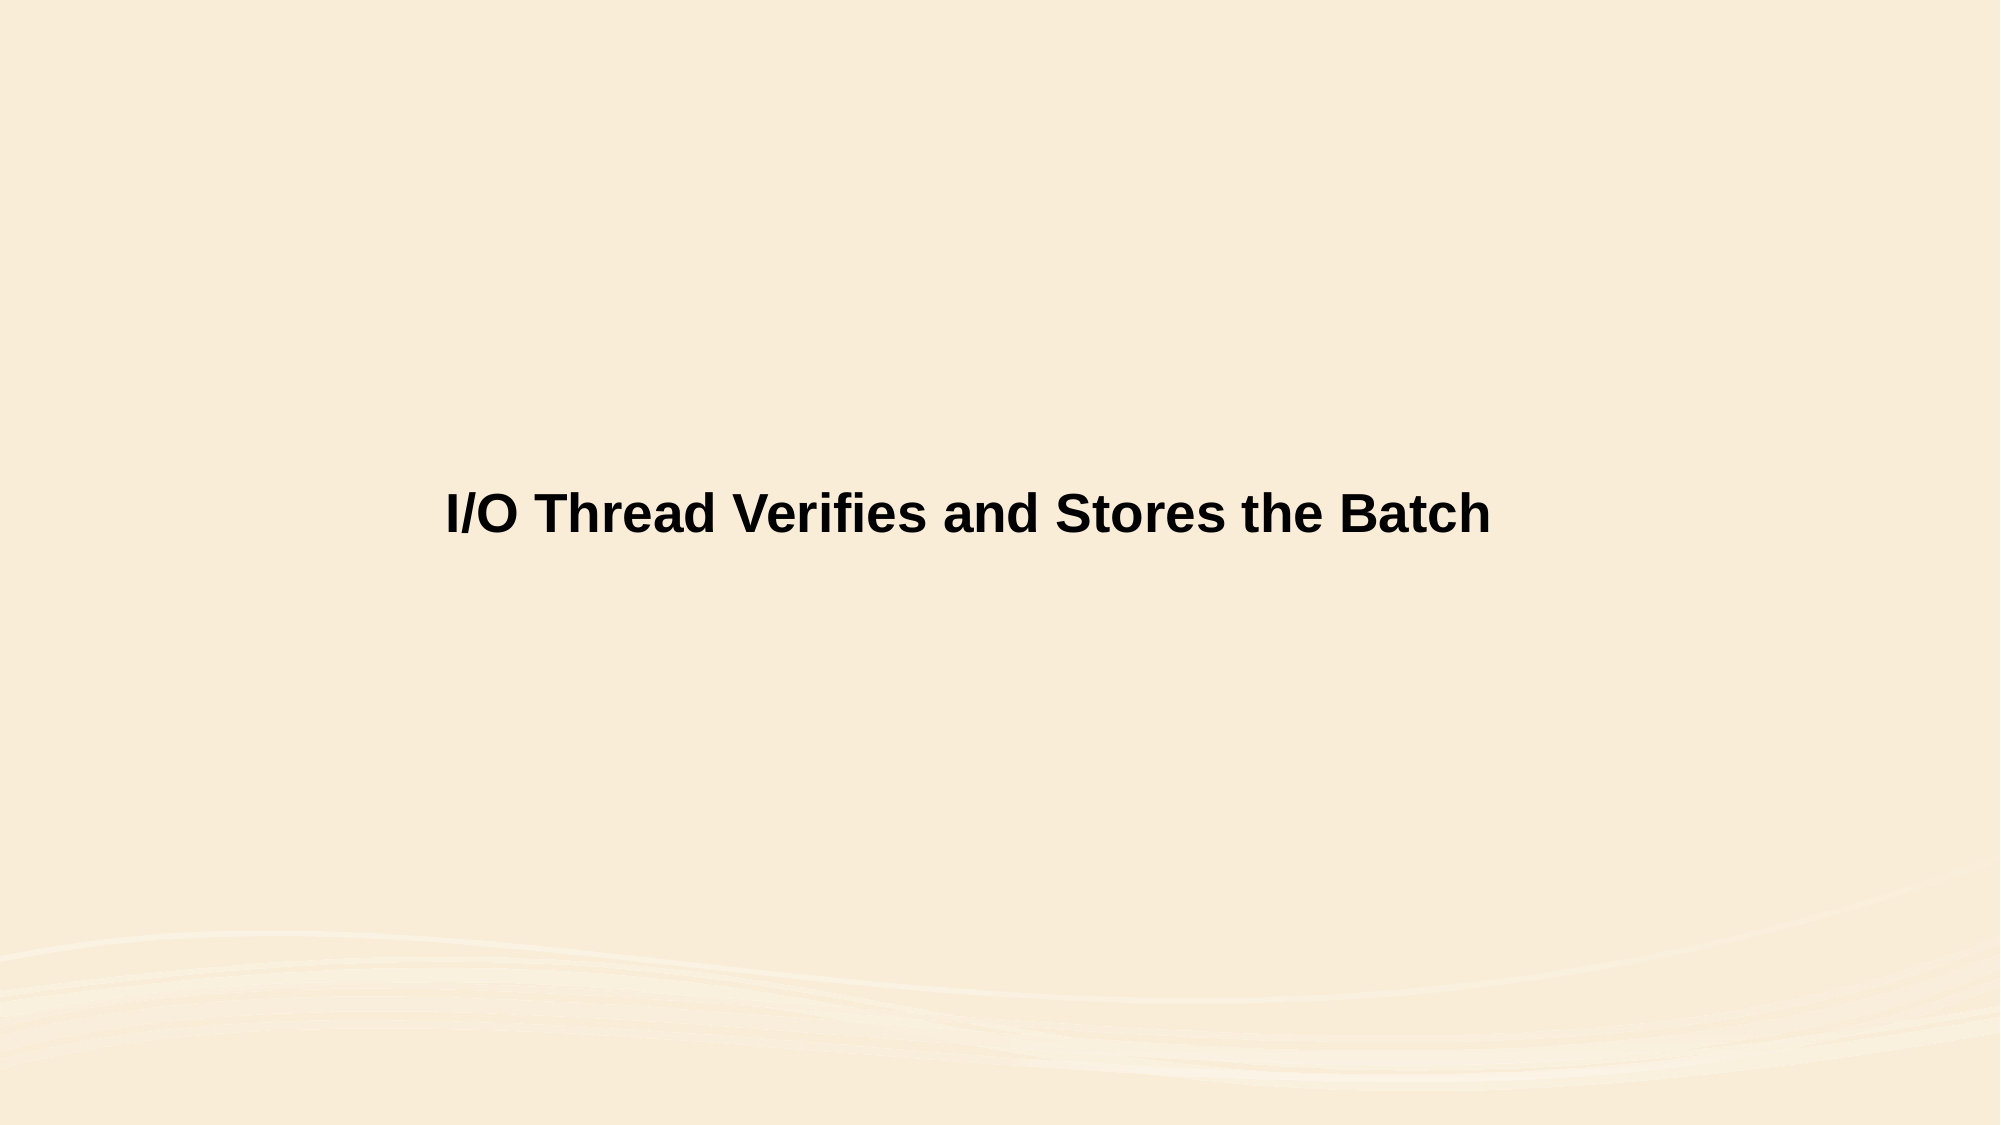

# I/O Thread Verifies and Stores the Batch